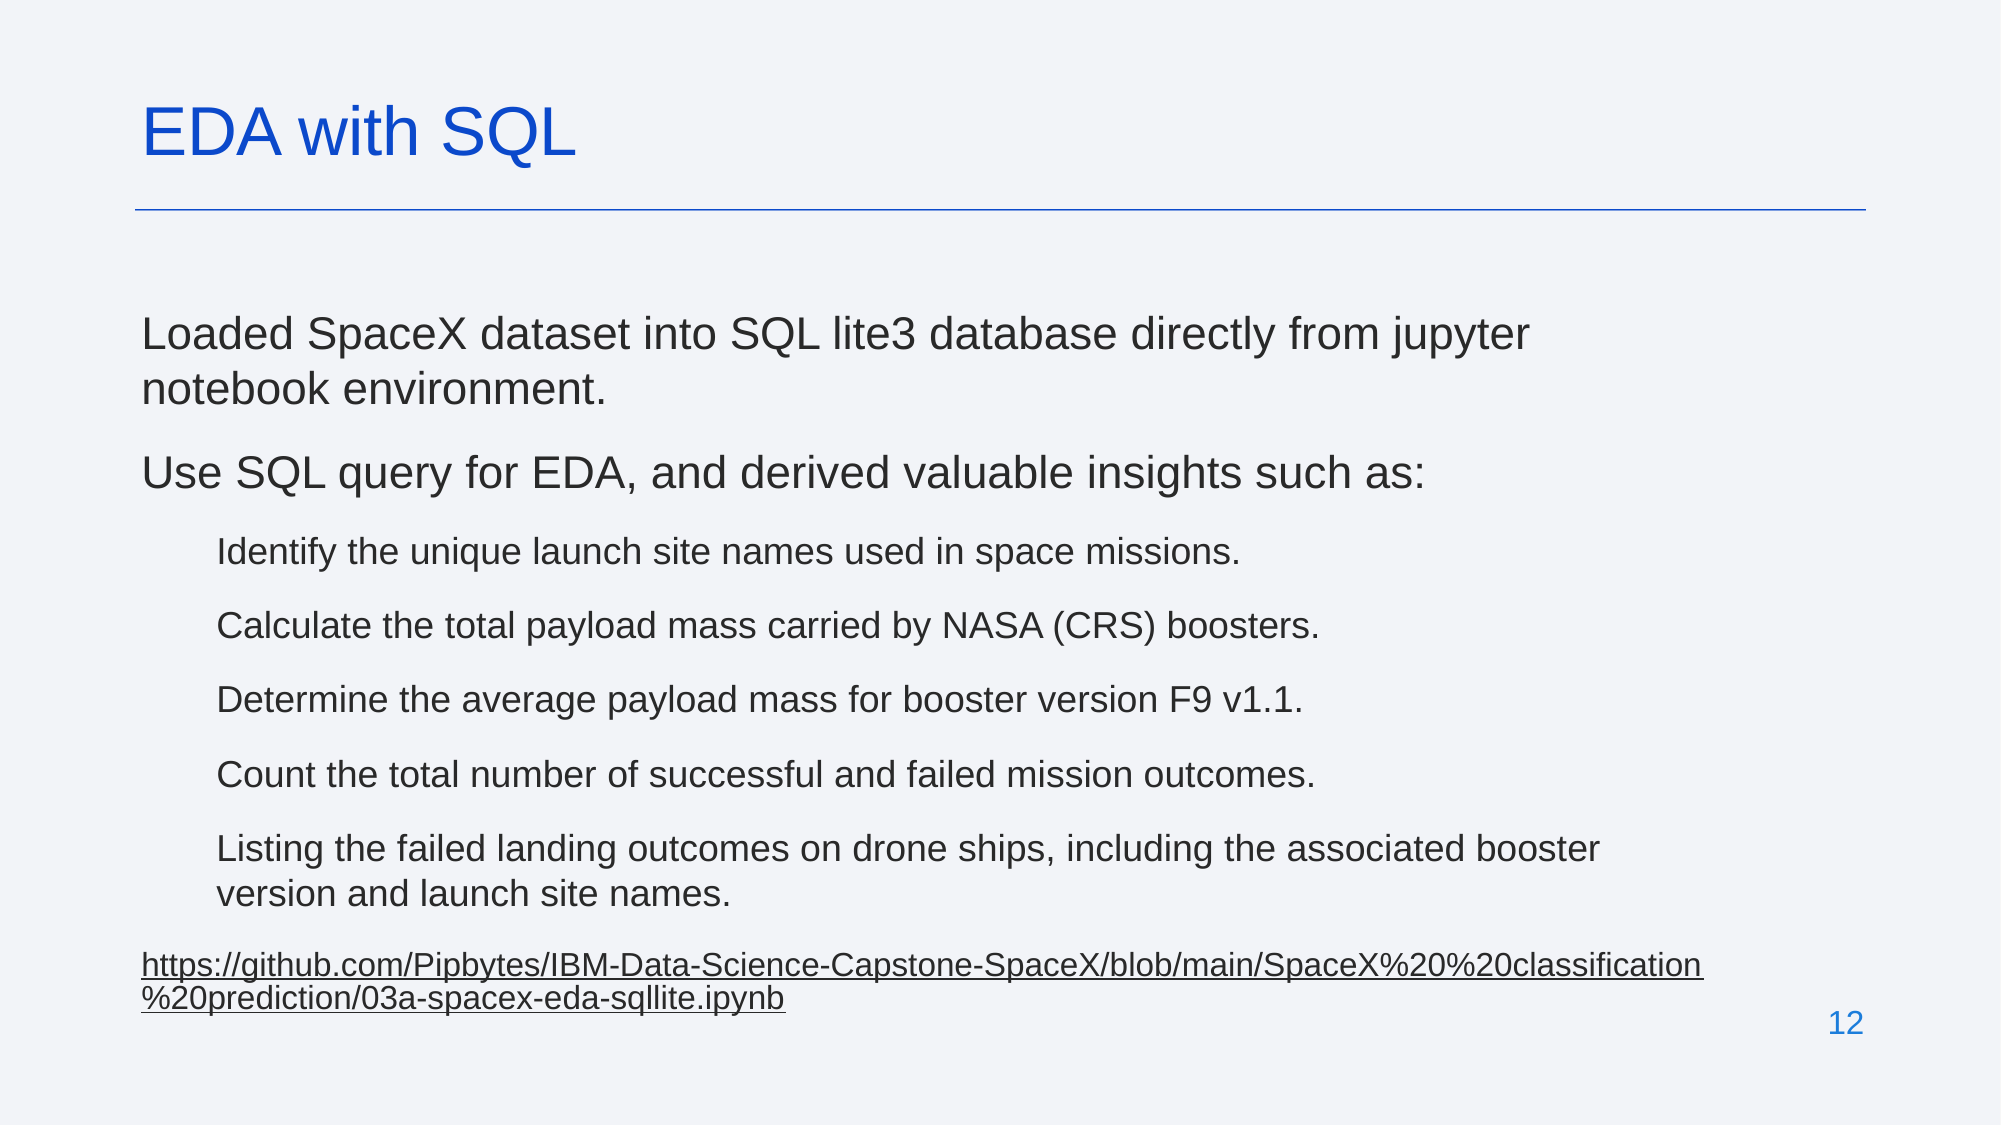

EDA with SQL
Loaded SpaceX dataset into SQL lite3 database directly from jupyter notebook environment.
Use SQL query for EDA, and derived valuable insights such as:
Identify the unique launch site names used in space missions.
Calculate the total payload mass carried by NASA (CRS) boosters.
Determine the average payload mass for booster version F9 v1.1.
Count the total number of successful and failed mission outcomes.
Listing the failed landing outcomes on drone ships, including the associated booster version and launch site names.
https://github.com/Pipbytes/IBM-Data-Science-Capstone-SpaceX/blob/main/SpaceX%20%20classification%20prediction/03a-spacex-eda-sqllite.ipynb

12